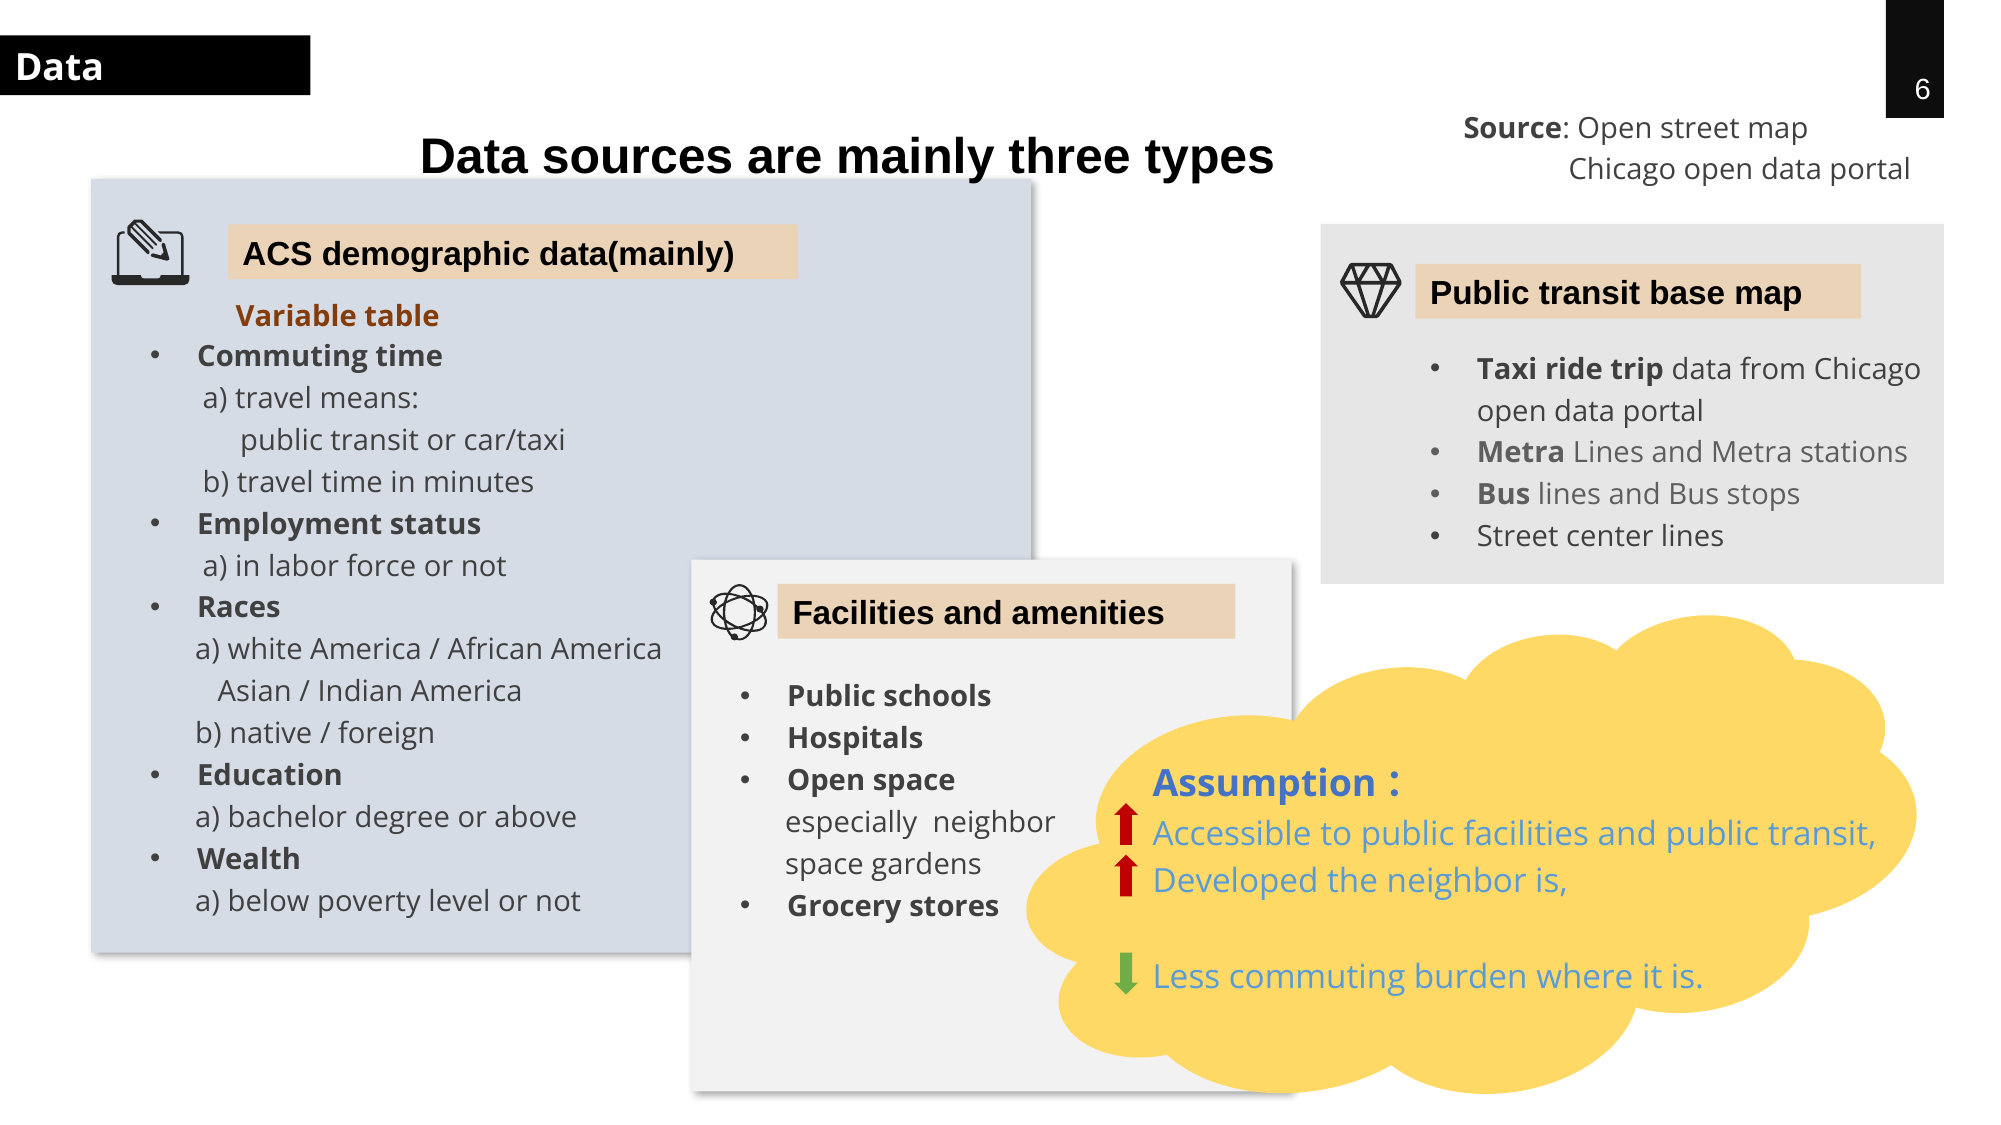

Data
6
Data sources are mainly three types
Source: Open street map
              Chicago open data portal

ACS demographic data(mainly)
Variable table

Public transit base map
Taxi ride trip data from Chicago open data portal
Metra Lines and Metra stations
Bus lines and Bus stops
Street center lines
Commuting time
       a) travel means:
            public transit or car/taxi
       b) travel time in minutes
Employment status
       a) in labor force or not
Races
      a) white America / African America
         Asian / Indian America
      b) native / foreign
Education
      a) bachelor degree or above
Wealth
      a) below poverty level or not

Facilities and amenities

Public schools
Hospitals
Open space
      especially  neighbor
      space gardens
Grocery stores
Assumption：
Accessible to public facilities and public transit,
Developed the neighbor is,

Less commuting burden where it is.